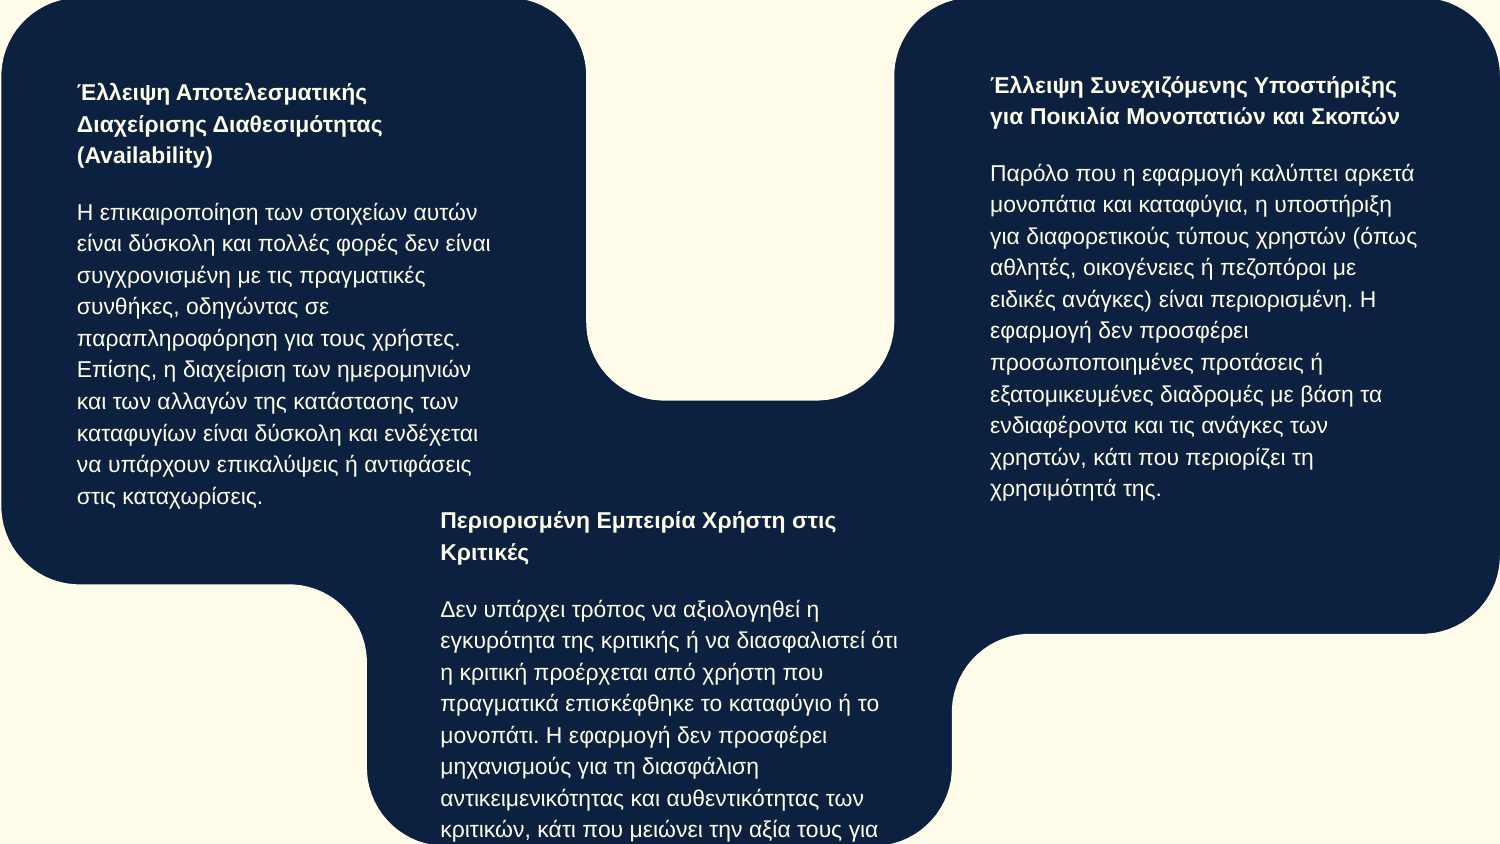

Έλλειψη Συνεχιζόμενης Υποστήριξης για Ποικιλία Μονοπατιών και Σκοπών
Παρόλο που η εφαρμογή καλύπτει αρκετά μονοπάτια και καταφύγια, η υποστήριξη για διαφορετικούς τύπους χρηστών (όπως αθλητές, οικογένειες ή πεζοπόροι με ειδικές ανάγκες) είναι περιορισμένη. Η εφαρμογή δεν προσφέρει προσωποποιημένες προτάσεις ή εξατομικευμένες διαδρομές με βάση τα ενδιαφέροντα και τις ανάγκες των χρηστών, κάτι που περιορίζει τη χρησιμότητά της.
Έλλειψη Αποτελεσματικής Διαχείρισης Διαθεσιμότητας (Availability)
Η επικαιροποίηση των στοιχείων αυτών είναι δύσκολη και πολλές φορές δεν είναι συγχρονισμένη με τις πραγματικές συνθήκες, οδηγώντας σε παραπληροφόρηση για τους χρήστες. Επίσης, η διαχείριση των ημερομηνιών και των αλλαγών της κατάστασης των καταφυγίων είναι δύσκολη και ενδέχεται να υπάρχουν επικαλύψεις ή αντιφάσεις στις καταχωρίσεις.

Περιορισμένη Εμπειρία Χρήστη στις Κριτικές
Δεν υπάρχει τρόπος να αξιολογηθεί η εγκυρότητα της κριτικής ή να διασφαλιστεί ότι η κριτική προέρχεται από χρήστη που πραγματικά επισκέφθηκε το καταφύγιο ή το μονοπάτι. Η εφαρμογή δεν προσφέρει μηχανισμούς για τη διασφάλιση αντικειμενικότητας και αυθεντικότητας των κριτικών, κάτι που μειώνει την αξία τους για άλλους χρήστες.